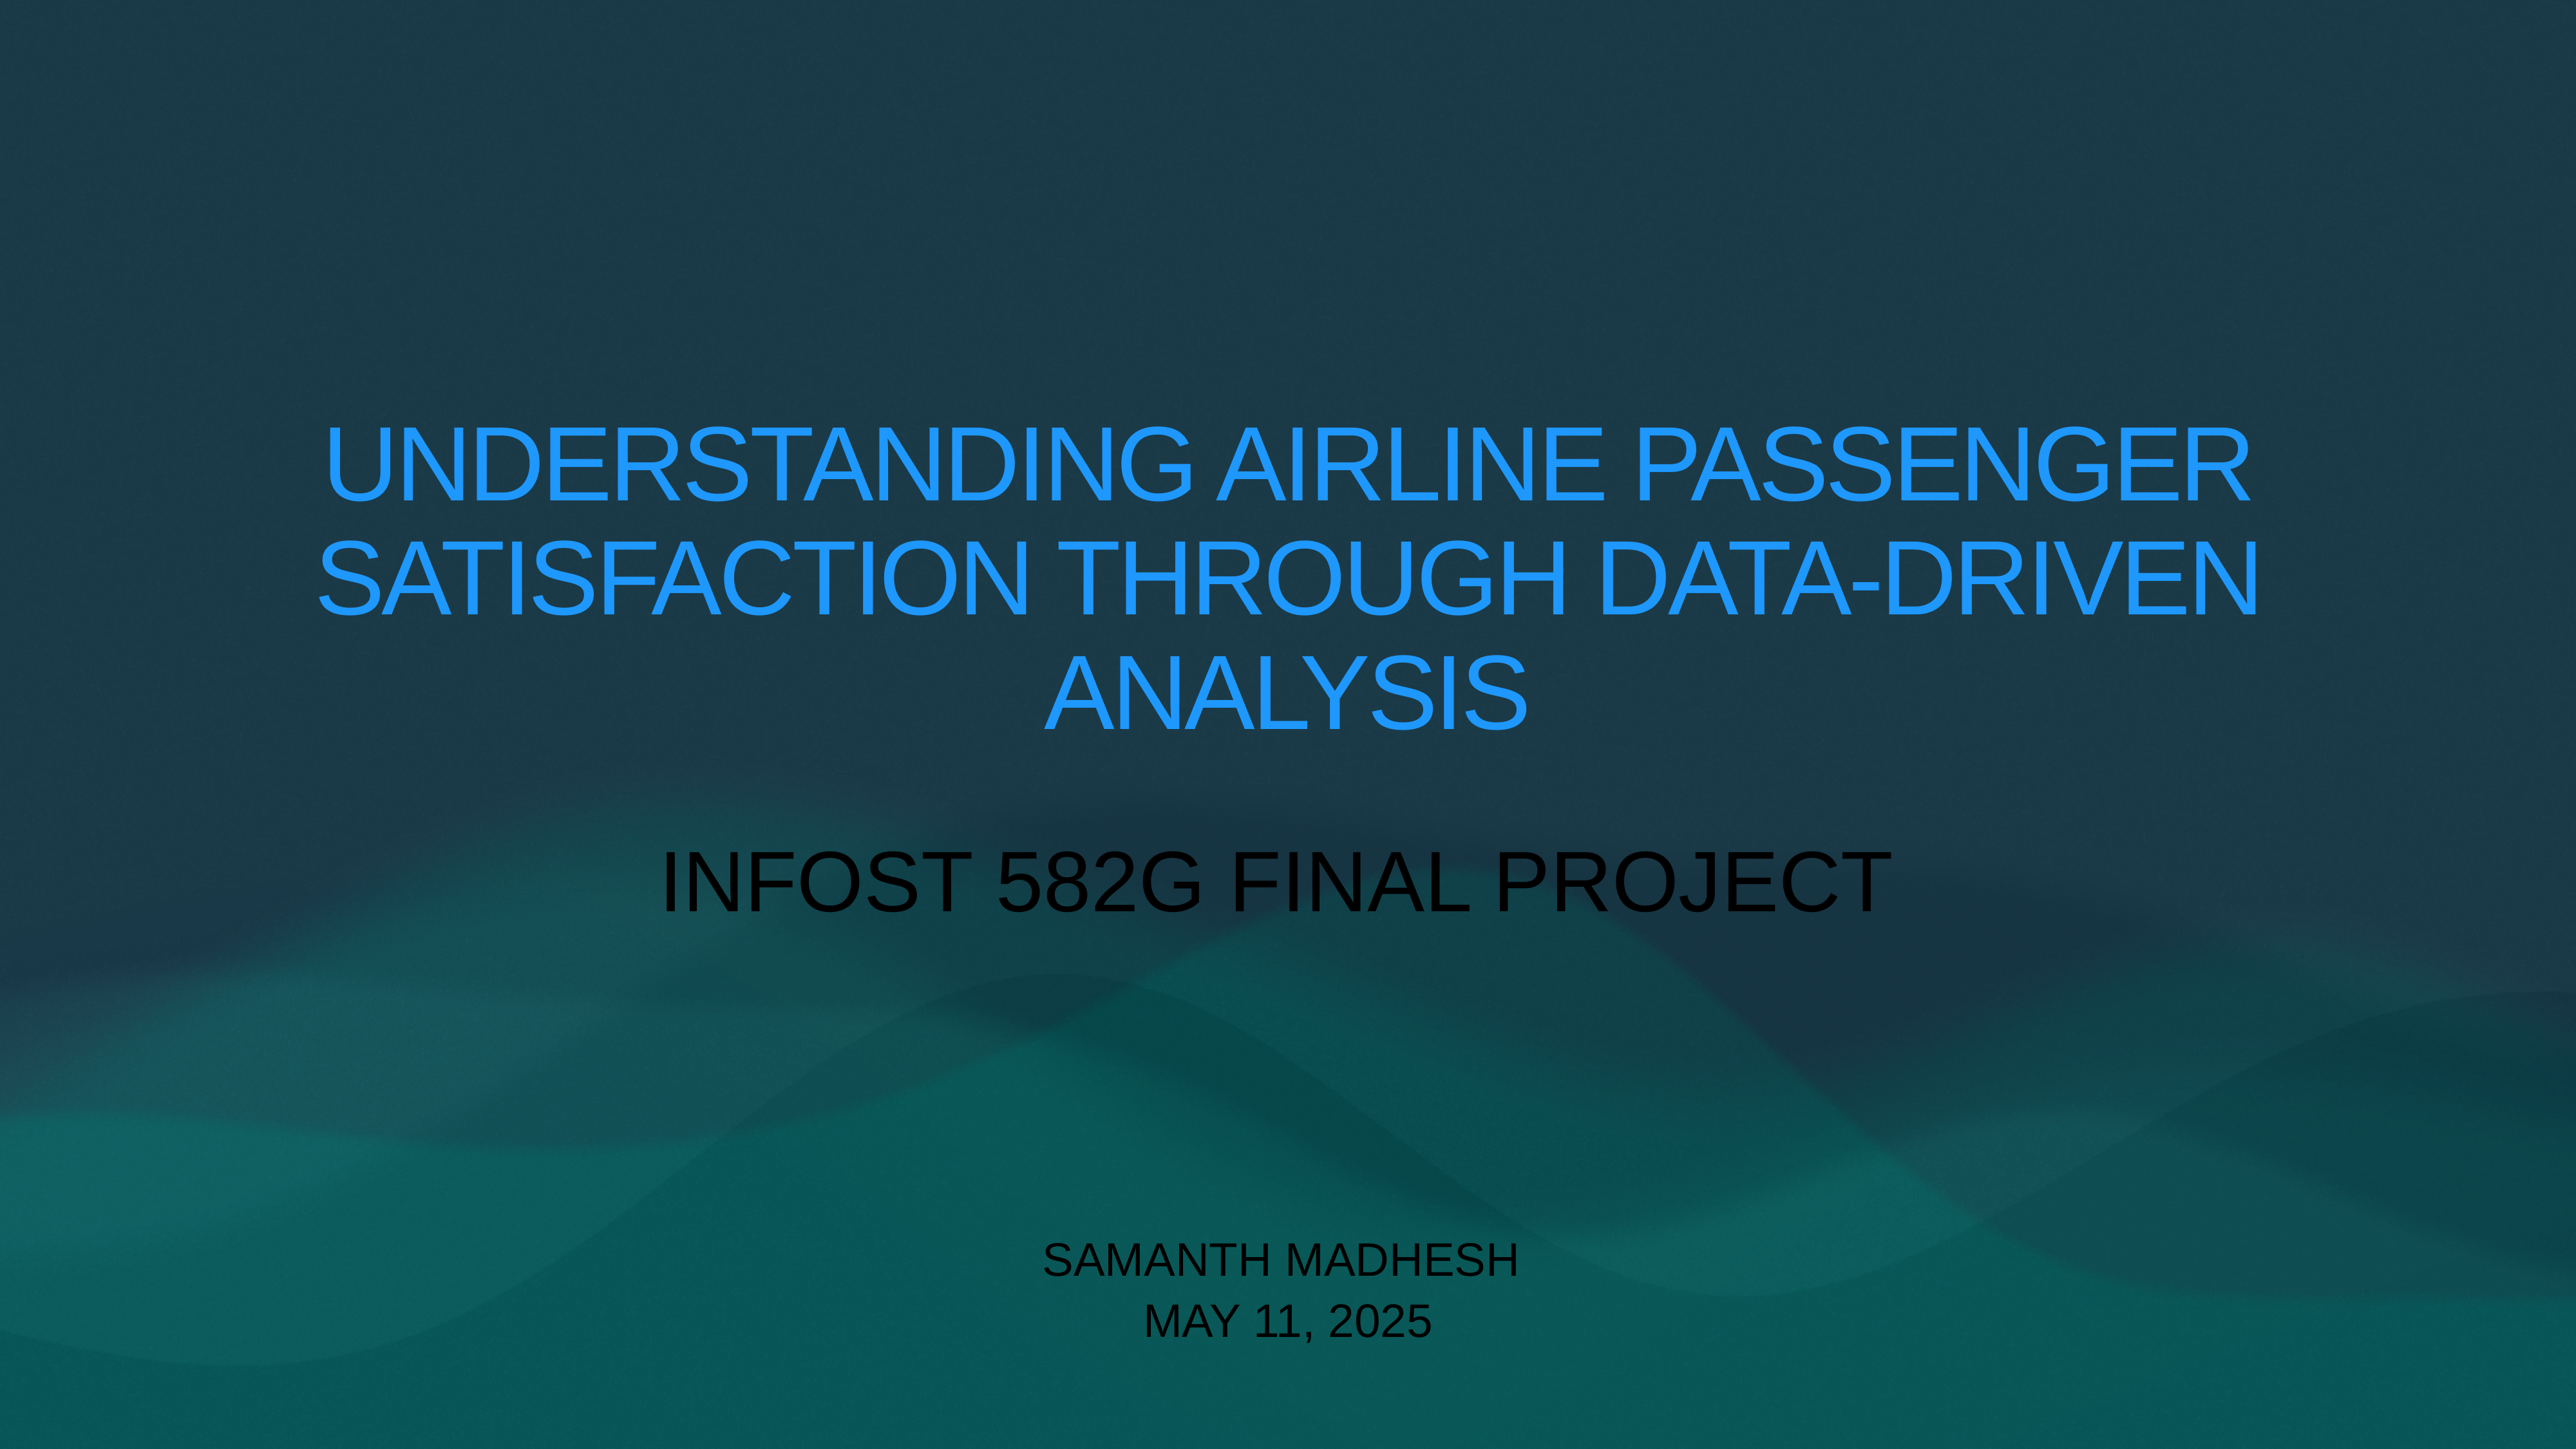

# UNDERSTANDING AIRLINE PASSENGER SATISFACTION THROUGH DATA-DRIVEN ANALYSIS
INFOST 582G FINAL PROJECT
SAMANTH MADHESH
MAY 11, 2025